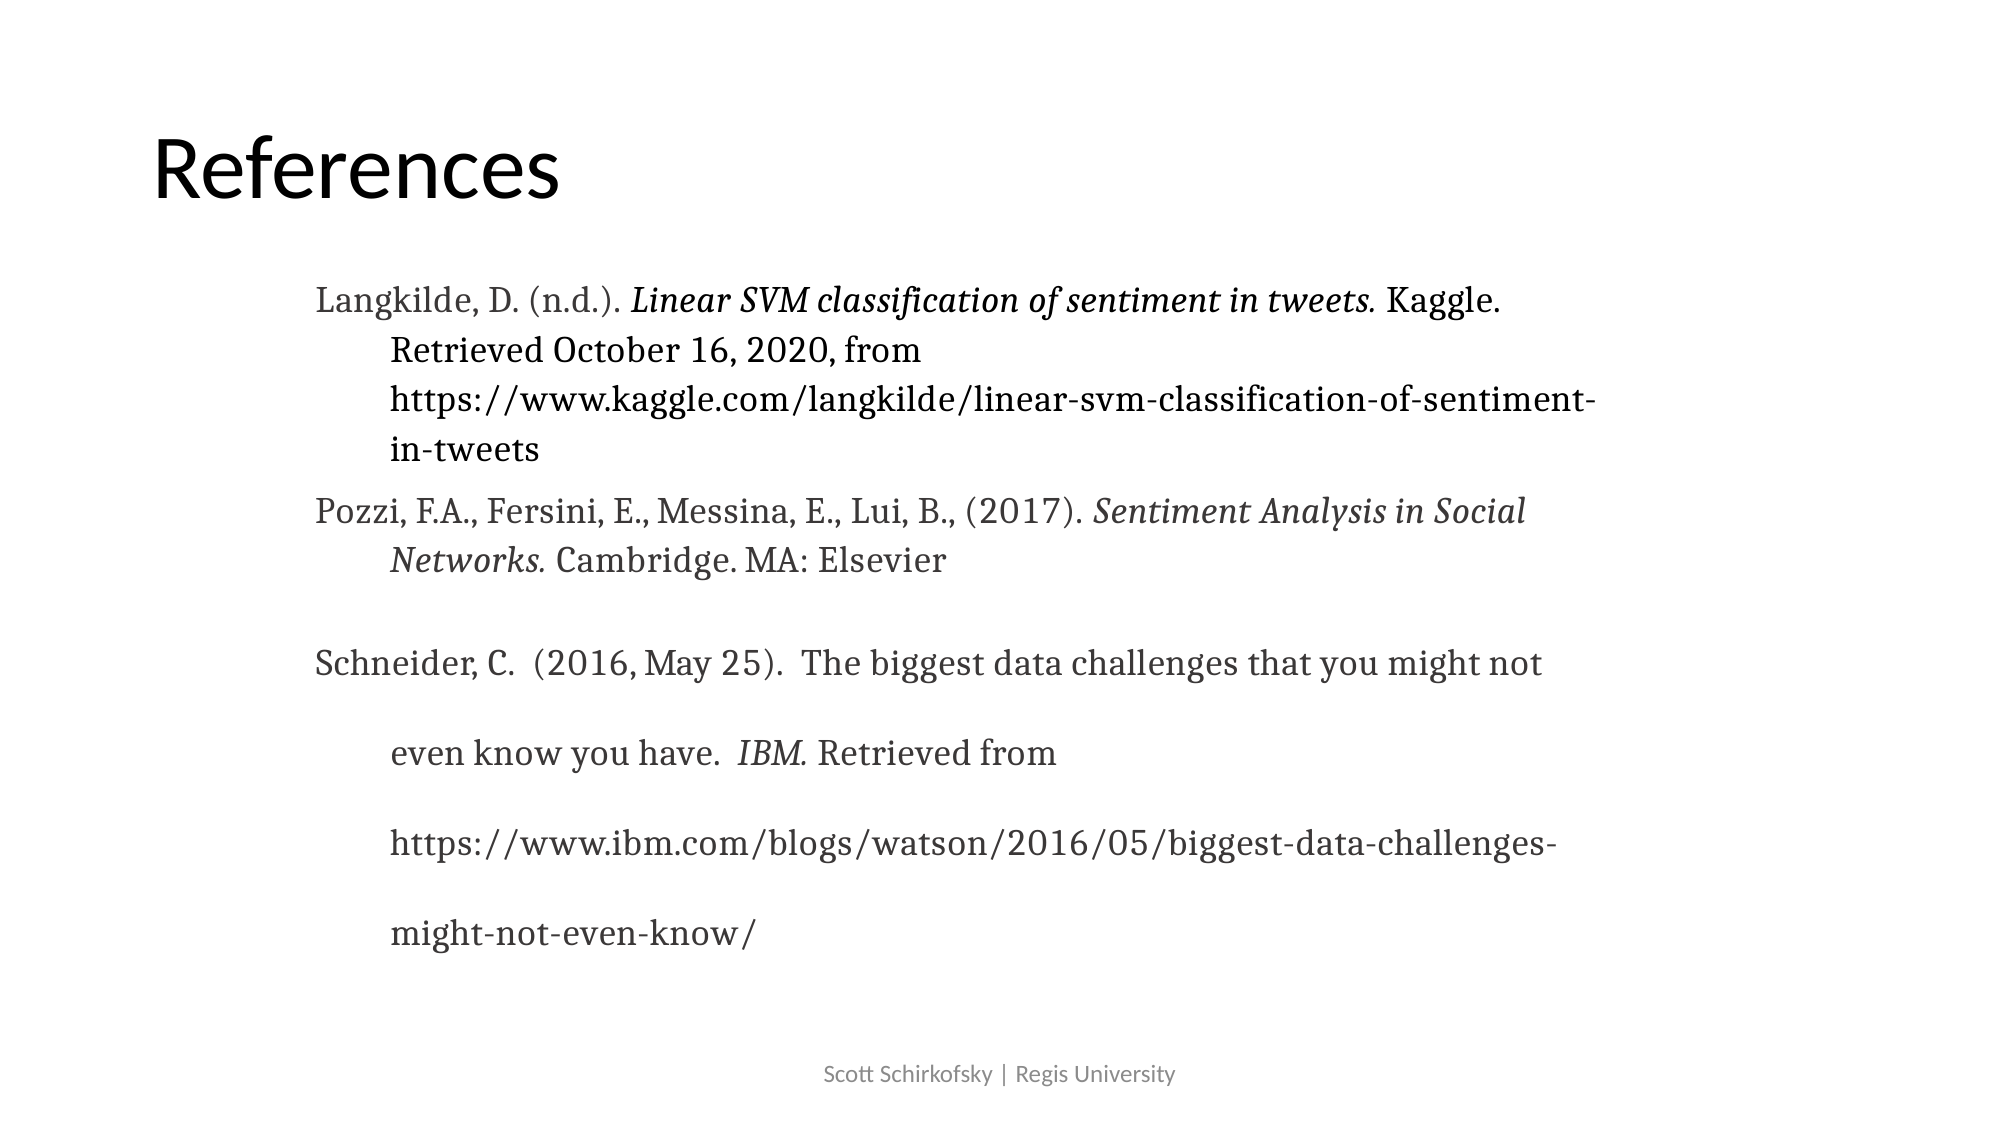

# References
Langkilde, D. (n.d.). Linear SVM classification of sentiment in tweets. Kaggle. Retrieved October 16, 2020, from https://www.kaggle.com/langkilde/linear-svm-classification-of-sentiment-in-tweets
Pozzi, F.A., Fersini, E., Messina, E., Lui, B., (2017). Sentiment Analysis in Social Networks. Cambridge. MA: Elsevier
Schneider, C.  (2016, May 25).  The biggest data challenges that you might not even know you have.  IBM. Retrieved from https://www.ibm.com/blogs/watson/2016/05/biggest-data-challenges-might-not-even-know/

Scott Schirkofsky | Regis University